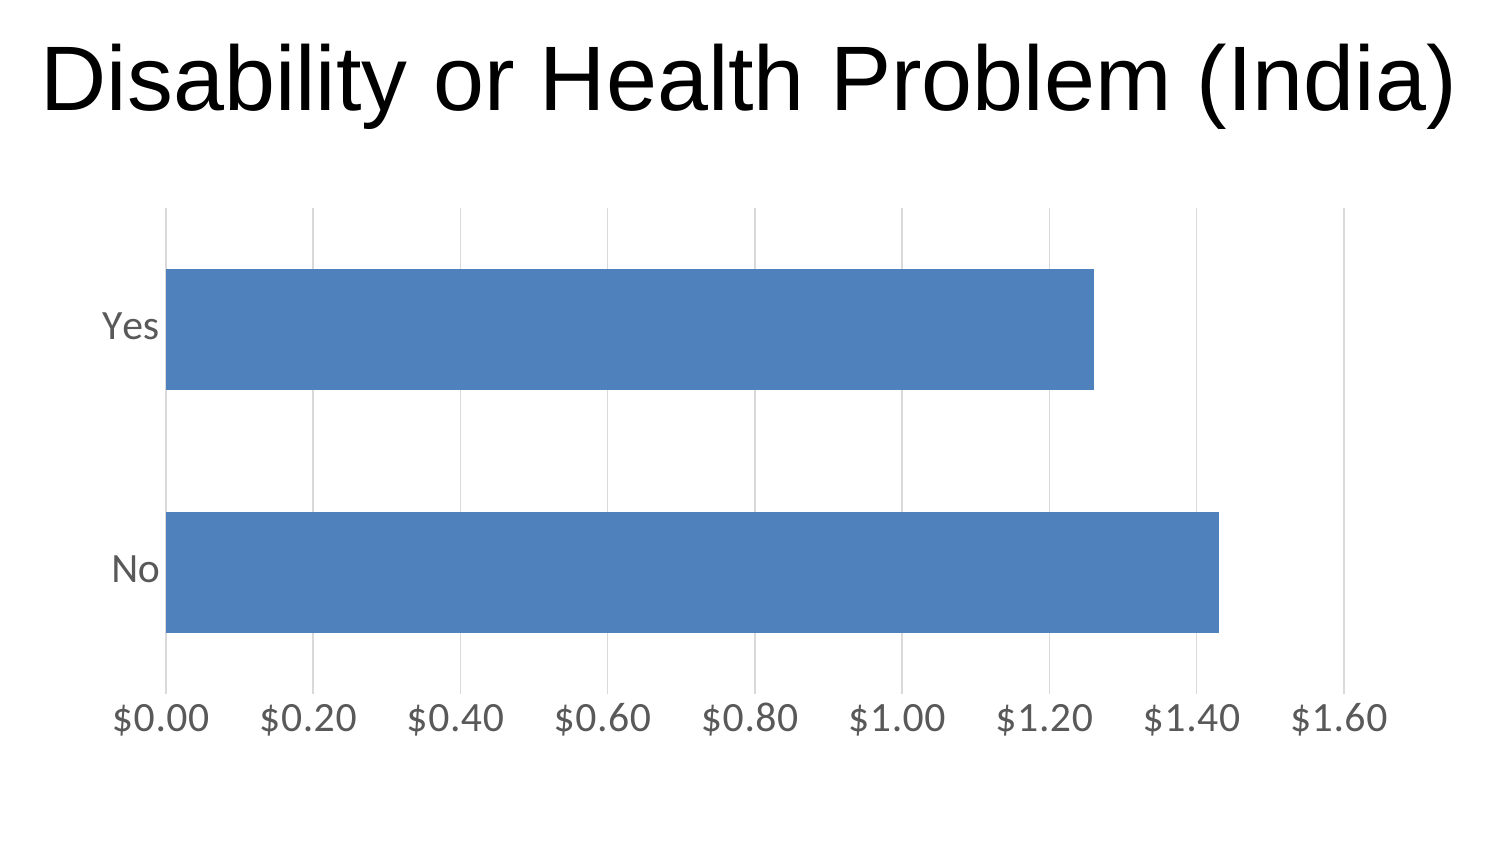

# Disability or Health Problem (India)

### Chart

| Category | India |
|---|---|
| No | 1.43 |
| Yes | 1.26 |